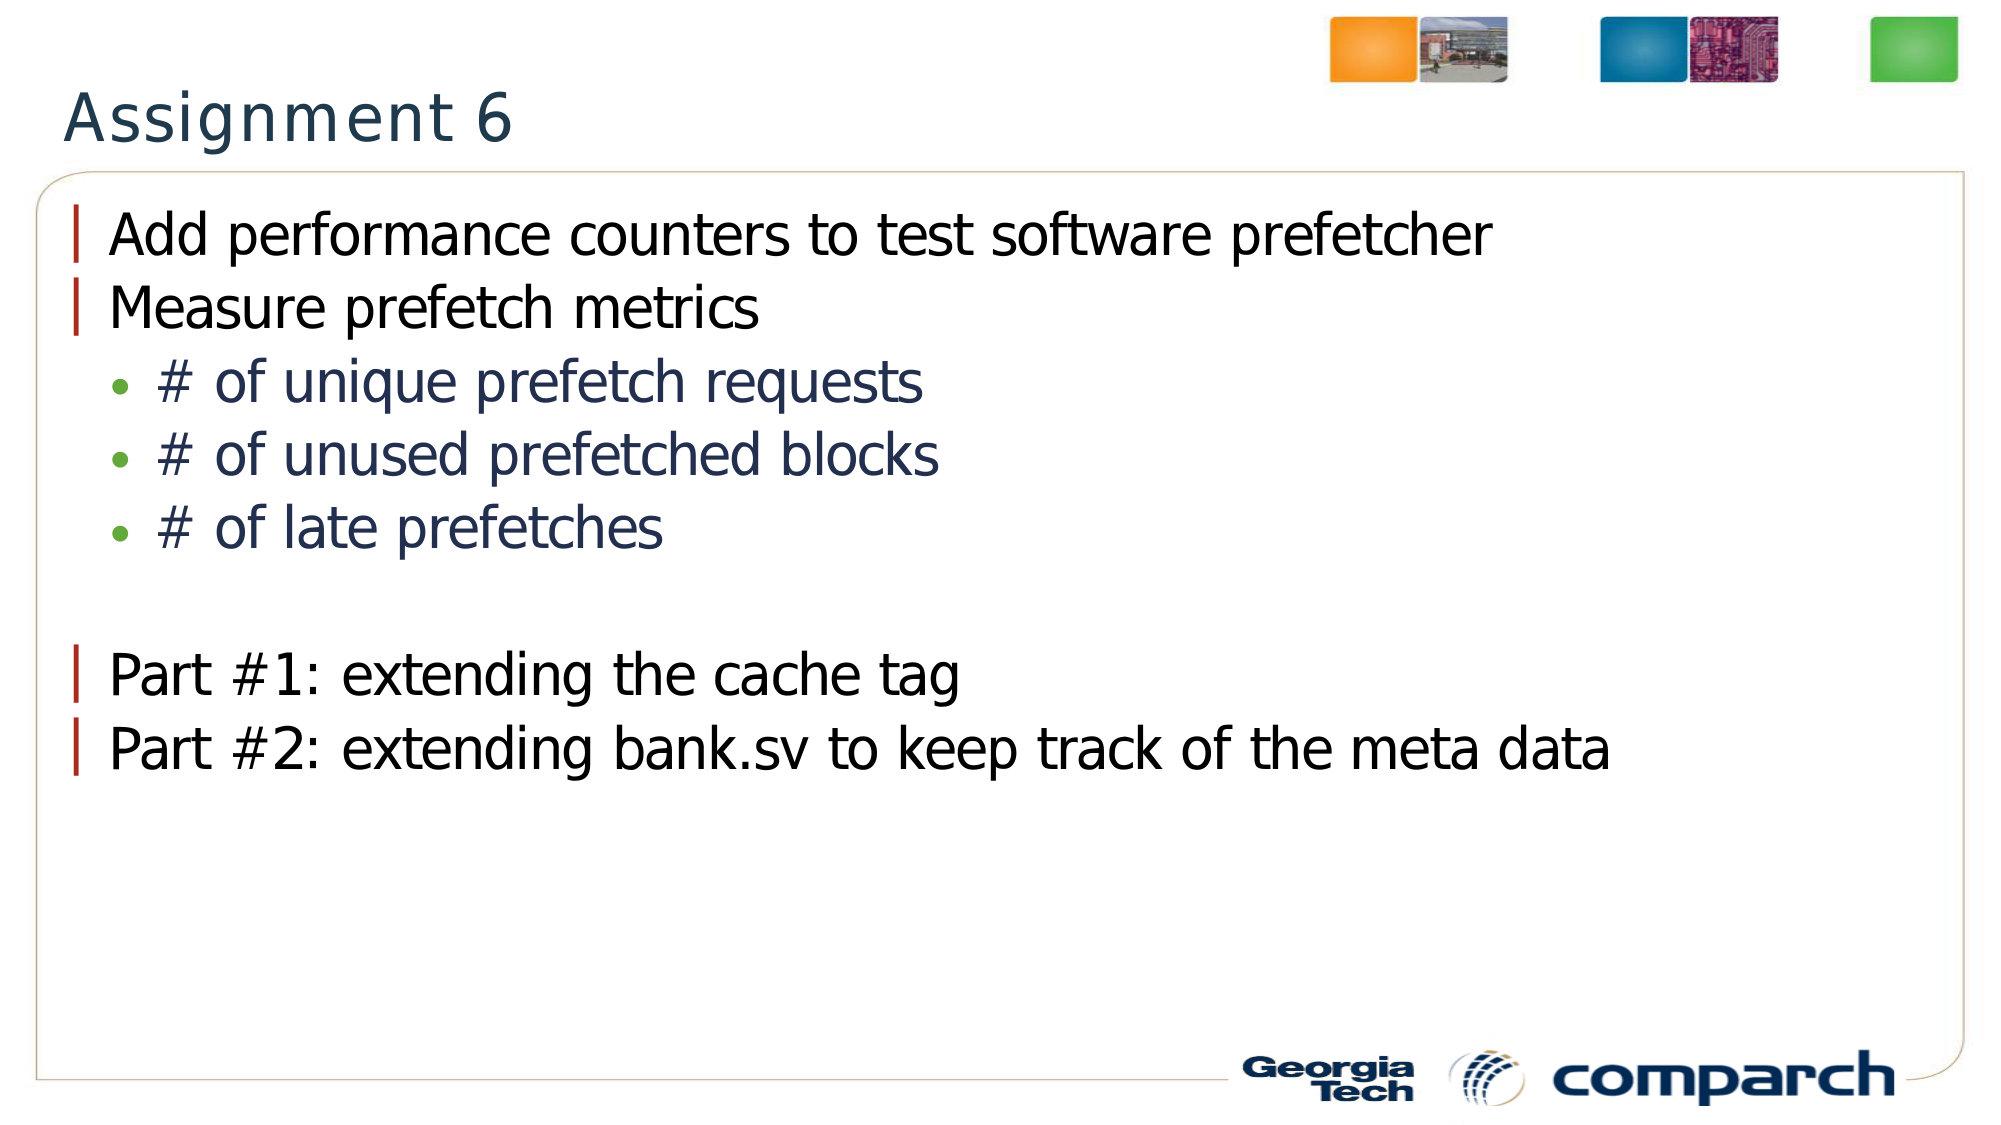

Assignment 6

Add performance counters to test software prefetcher
Measure prefetch metrics
# of unique prefetch requests
# of unused prefetched blocks
# of late prefetches

Part #1: extending the cache tag
Part #2: extending bank.sv to keep track of the meta data